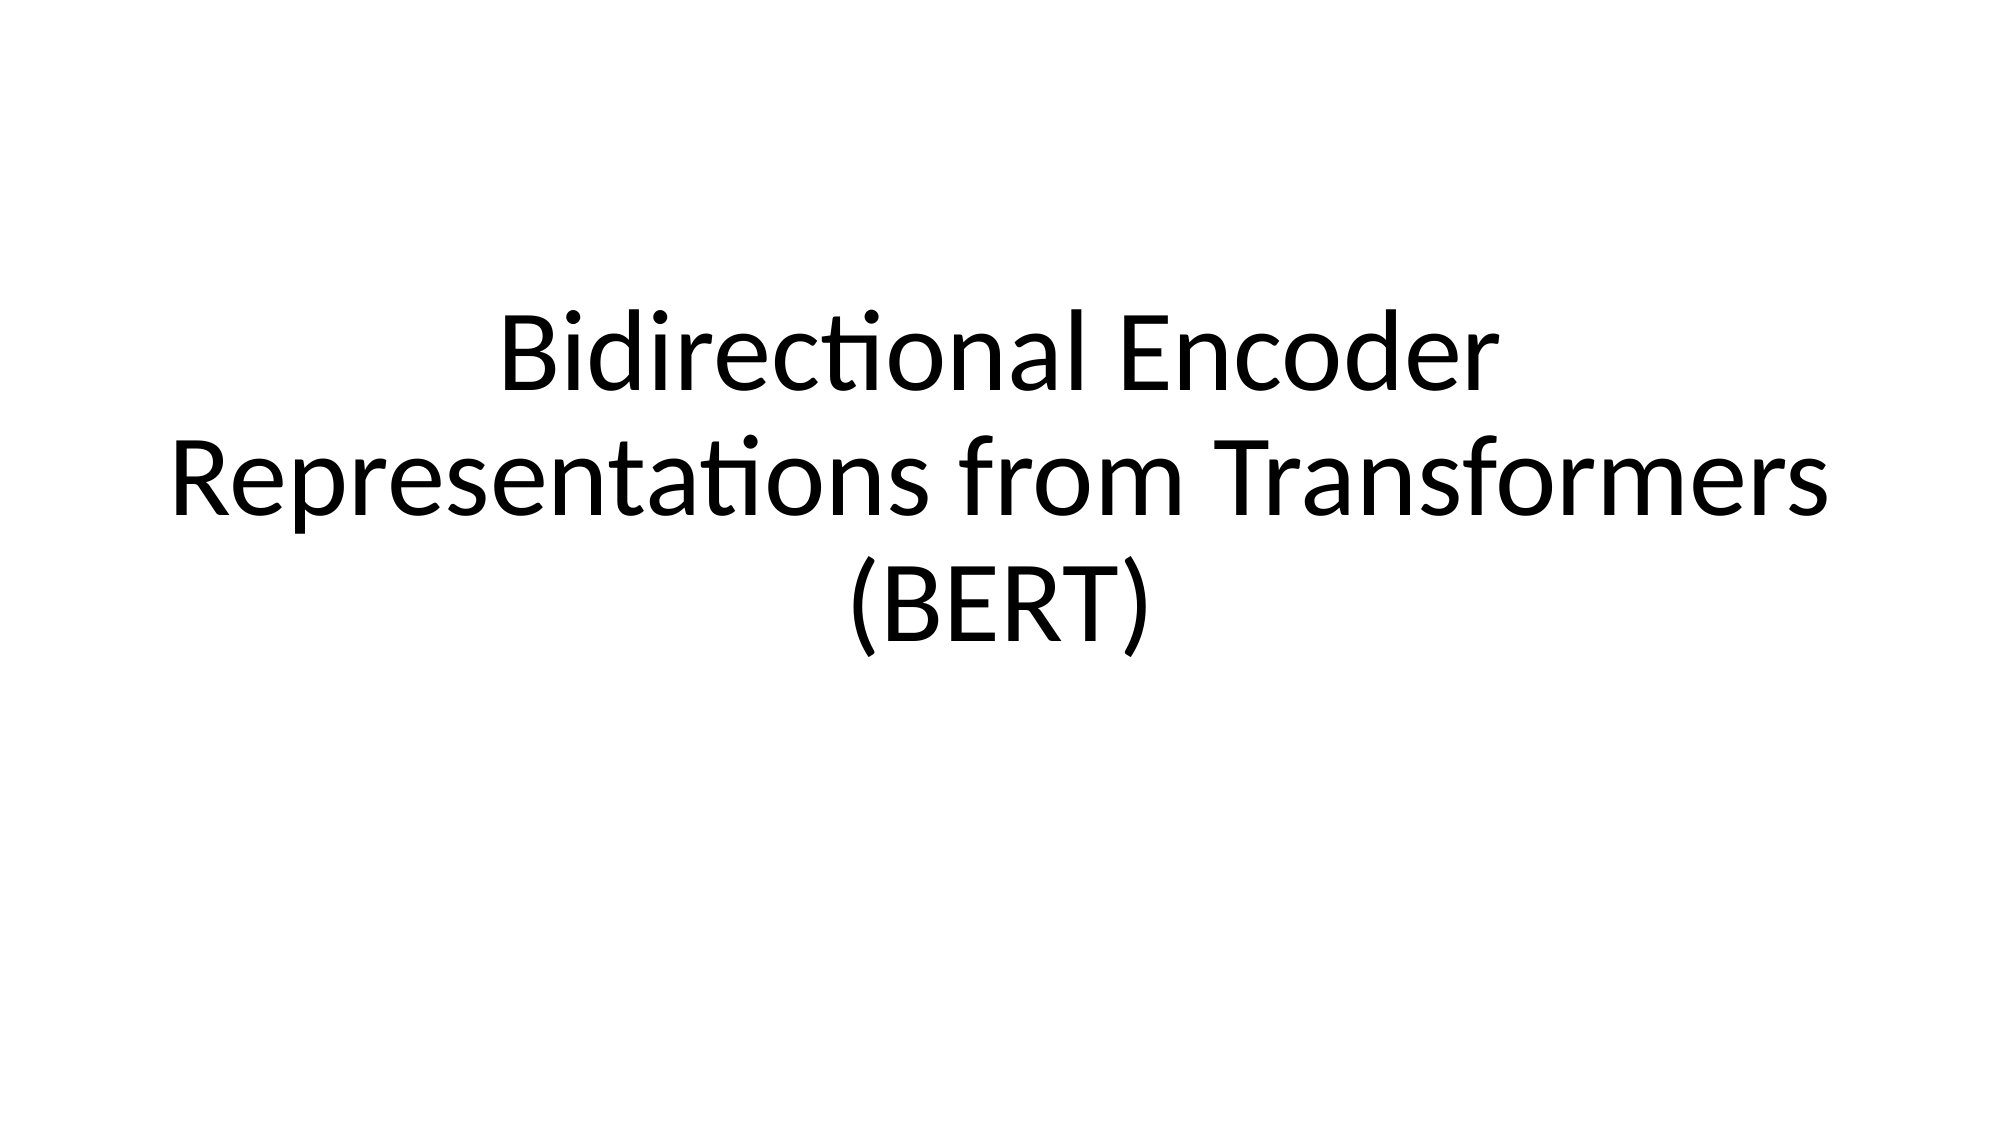

# Bidirectional Encoder Representations from Transformers (BERT)